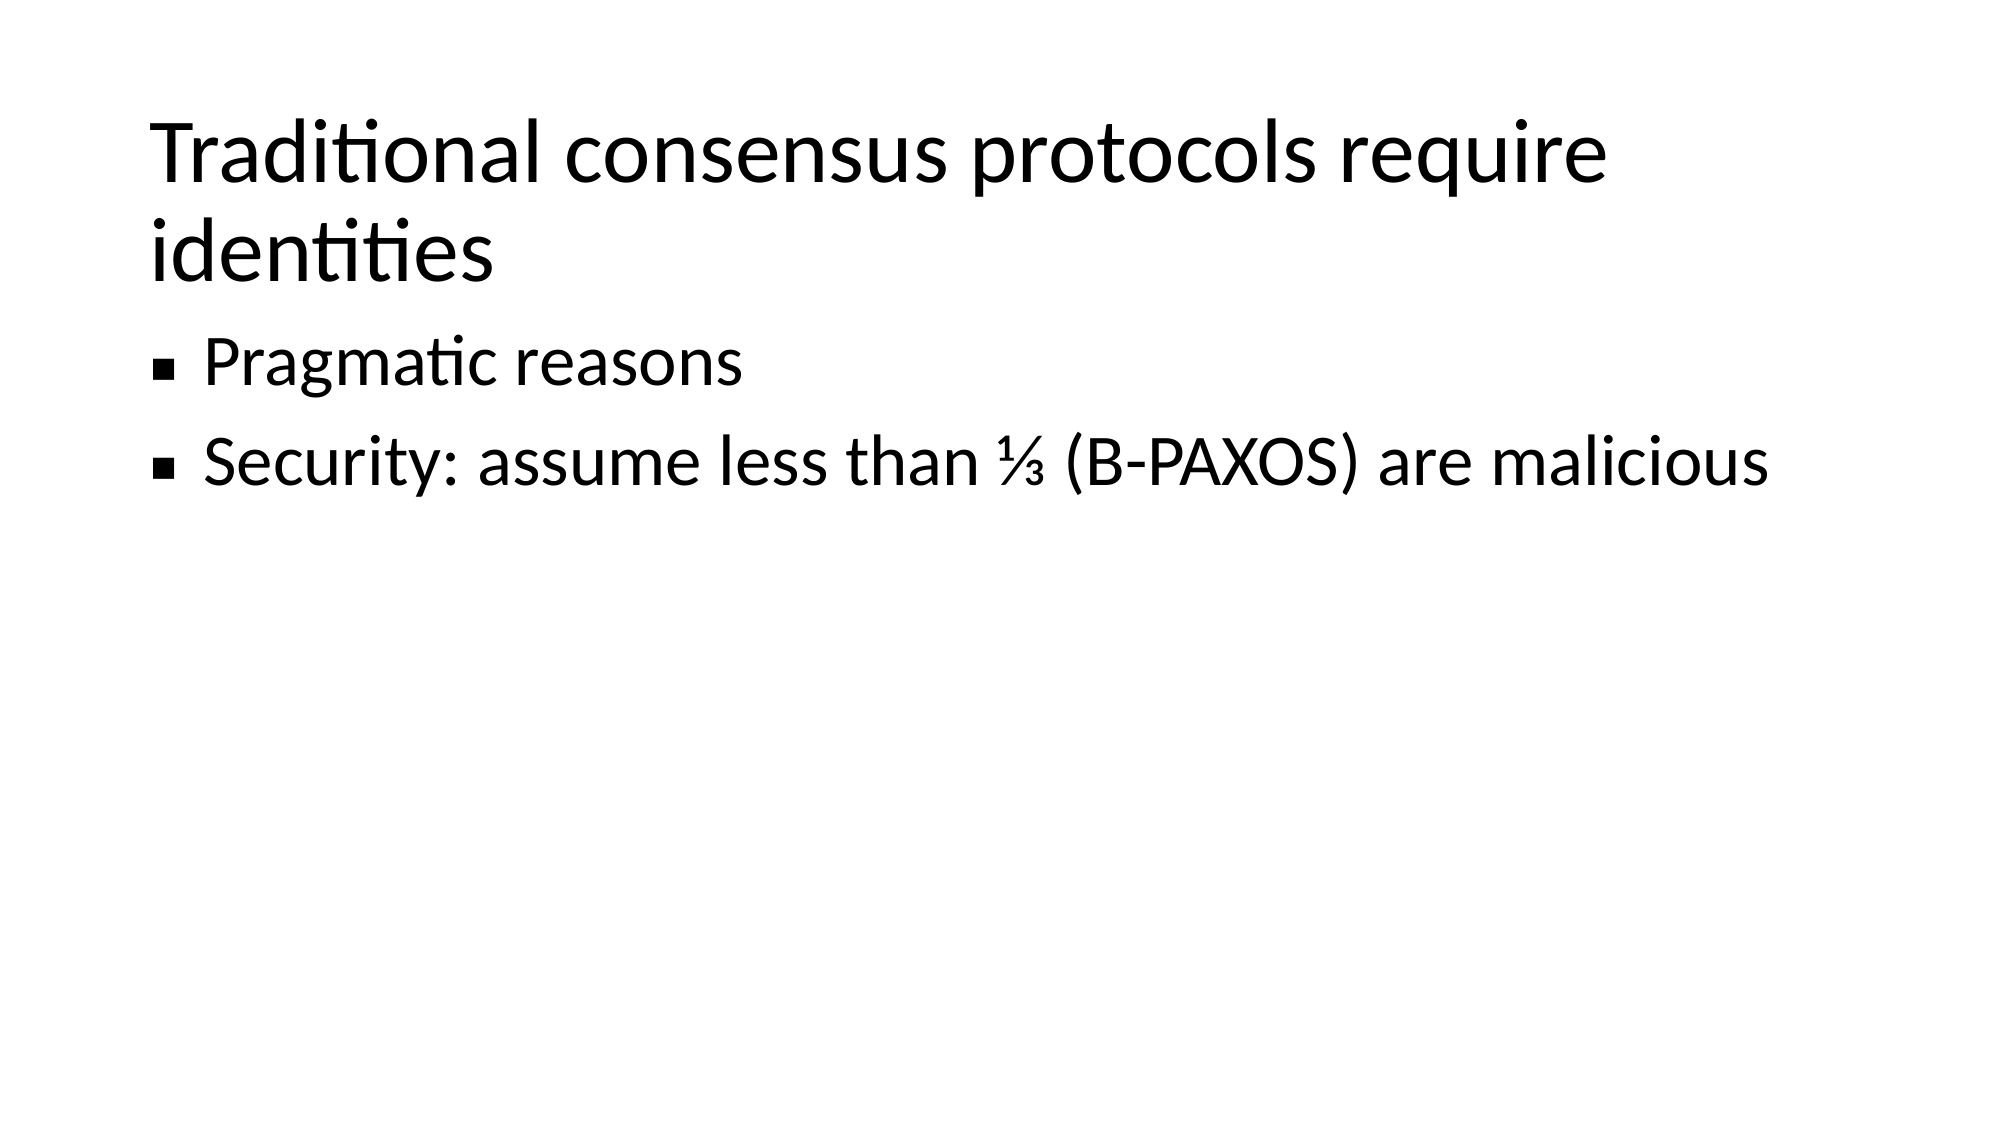

Traditional consensus protocols require identities
 Pragmatic reasons
 Security: assume less than ⅓ (B-PAXOS) are malicious